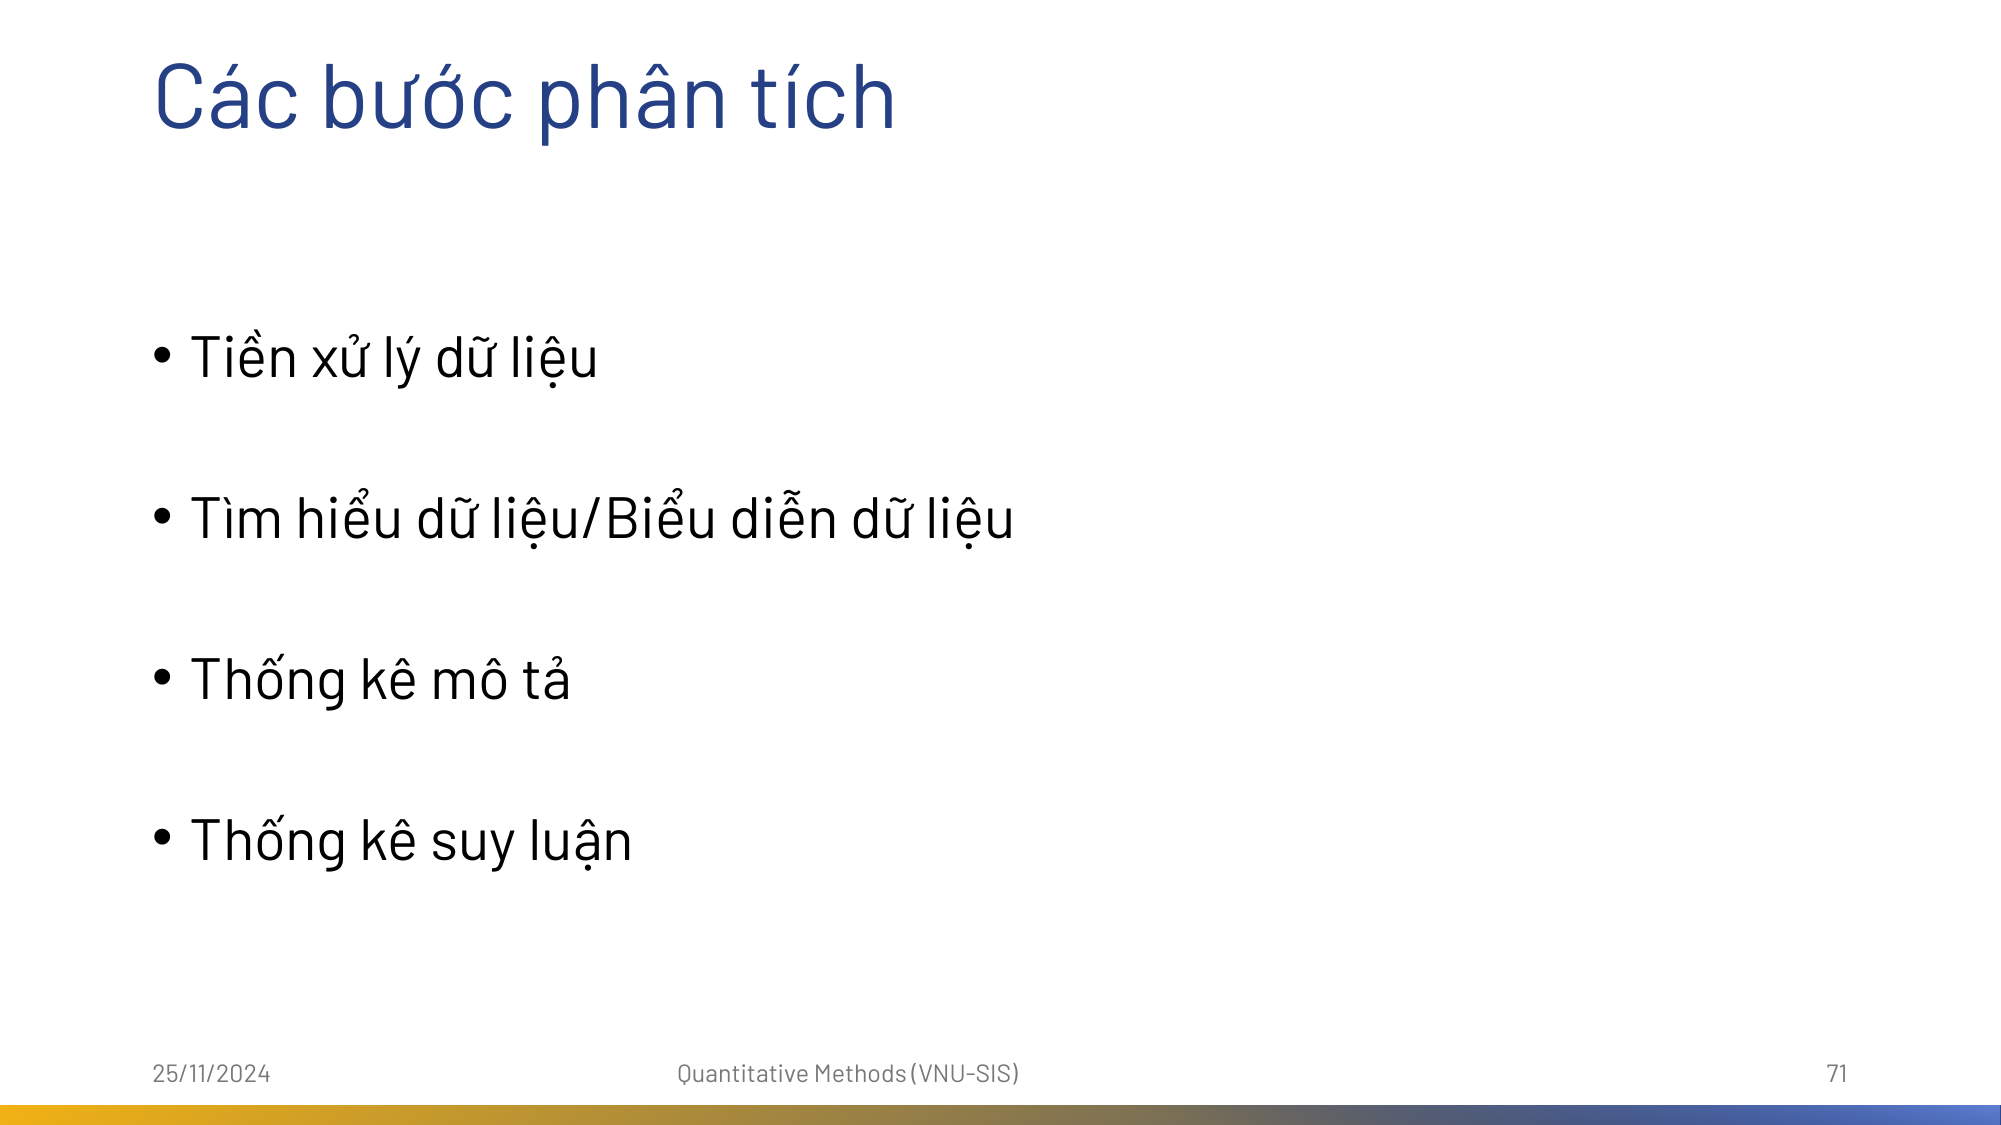

# Các bước phân tích
Tiền xử lý dữ liệu
Tìm hiểu dữ liệu/Biểu diễn dữ liệu
Thống kê mô tả
Thống kê suy luận
25/11/2024
Quantitative Methods (VNU-SIS)
71